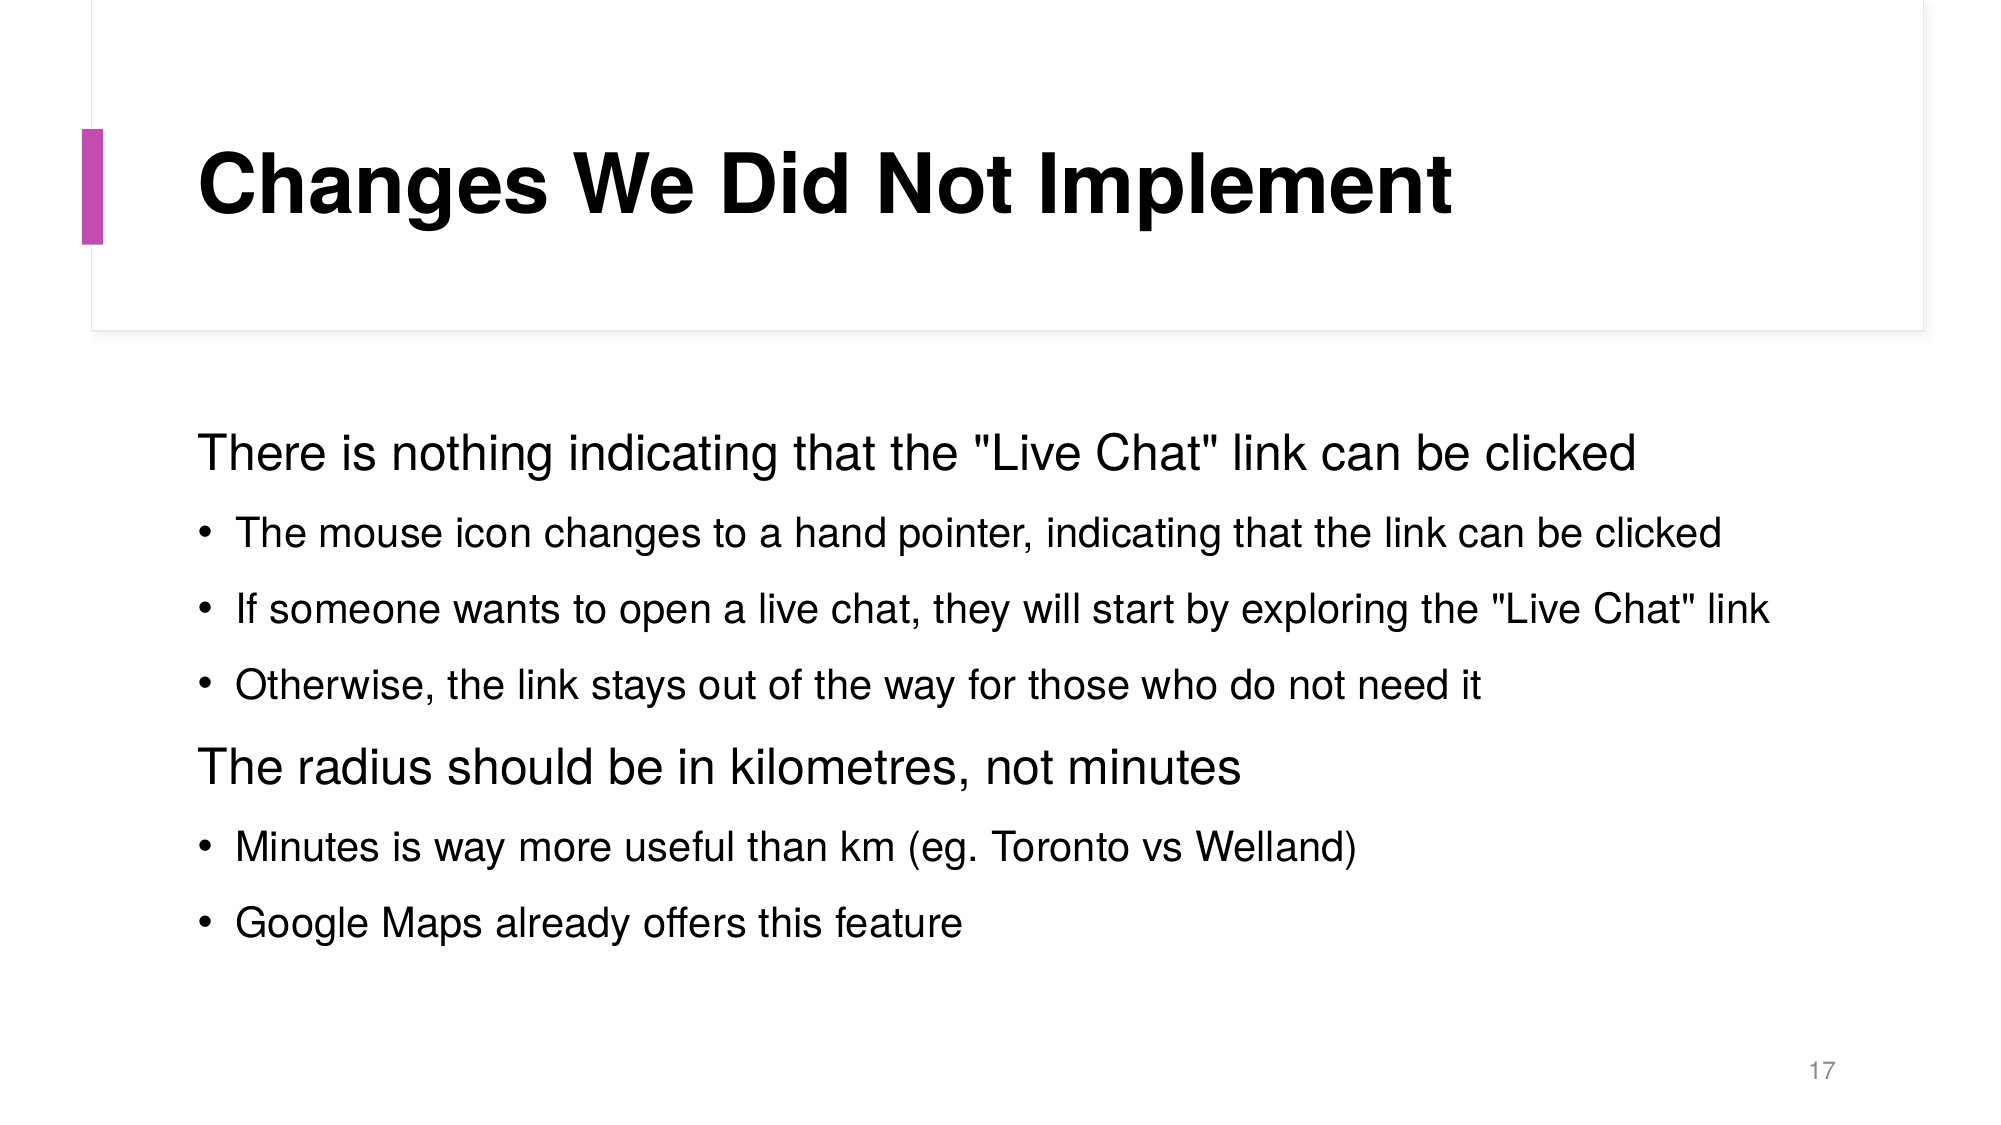

# Changes We Did Not Implement
There is nothing indicating that the "Live Chat" link can be clicked
The mouse icon changes to a hand pointer, indicating that the link can be clicked
If someone wants to open a live chat, they will start by exploring the "Live Chat" link
Otherwise, the link stays out of the way for those who do not need it
The radius should be in kilometres, not minutes
Minutes is way more useful than km (eg. Toronto vs Welland)
Google Maps already offers this feature
17